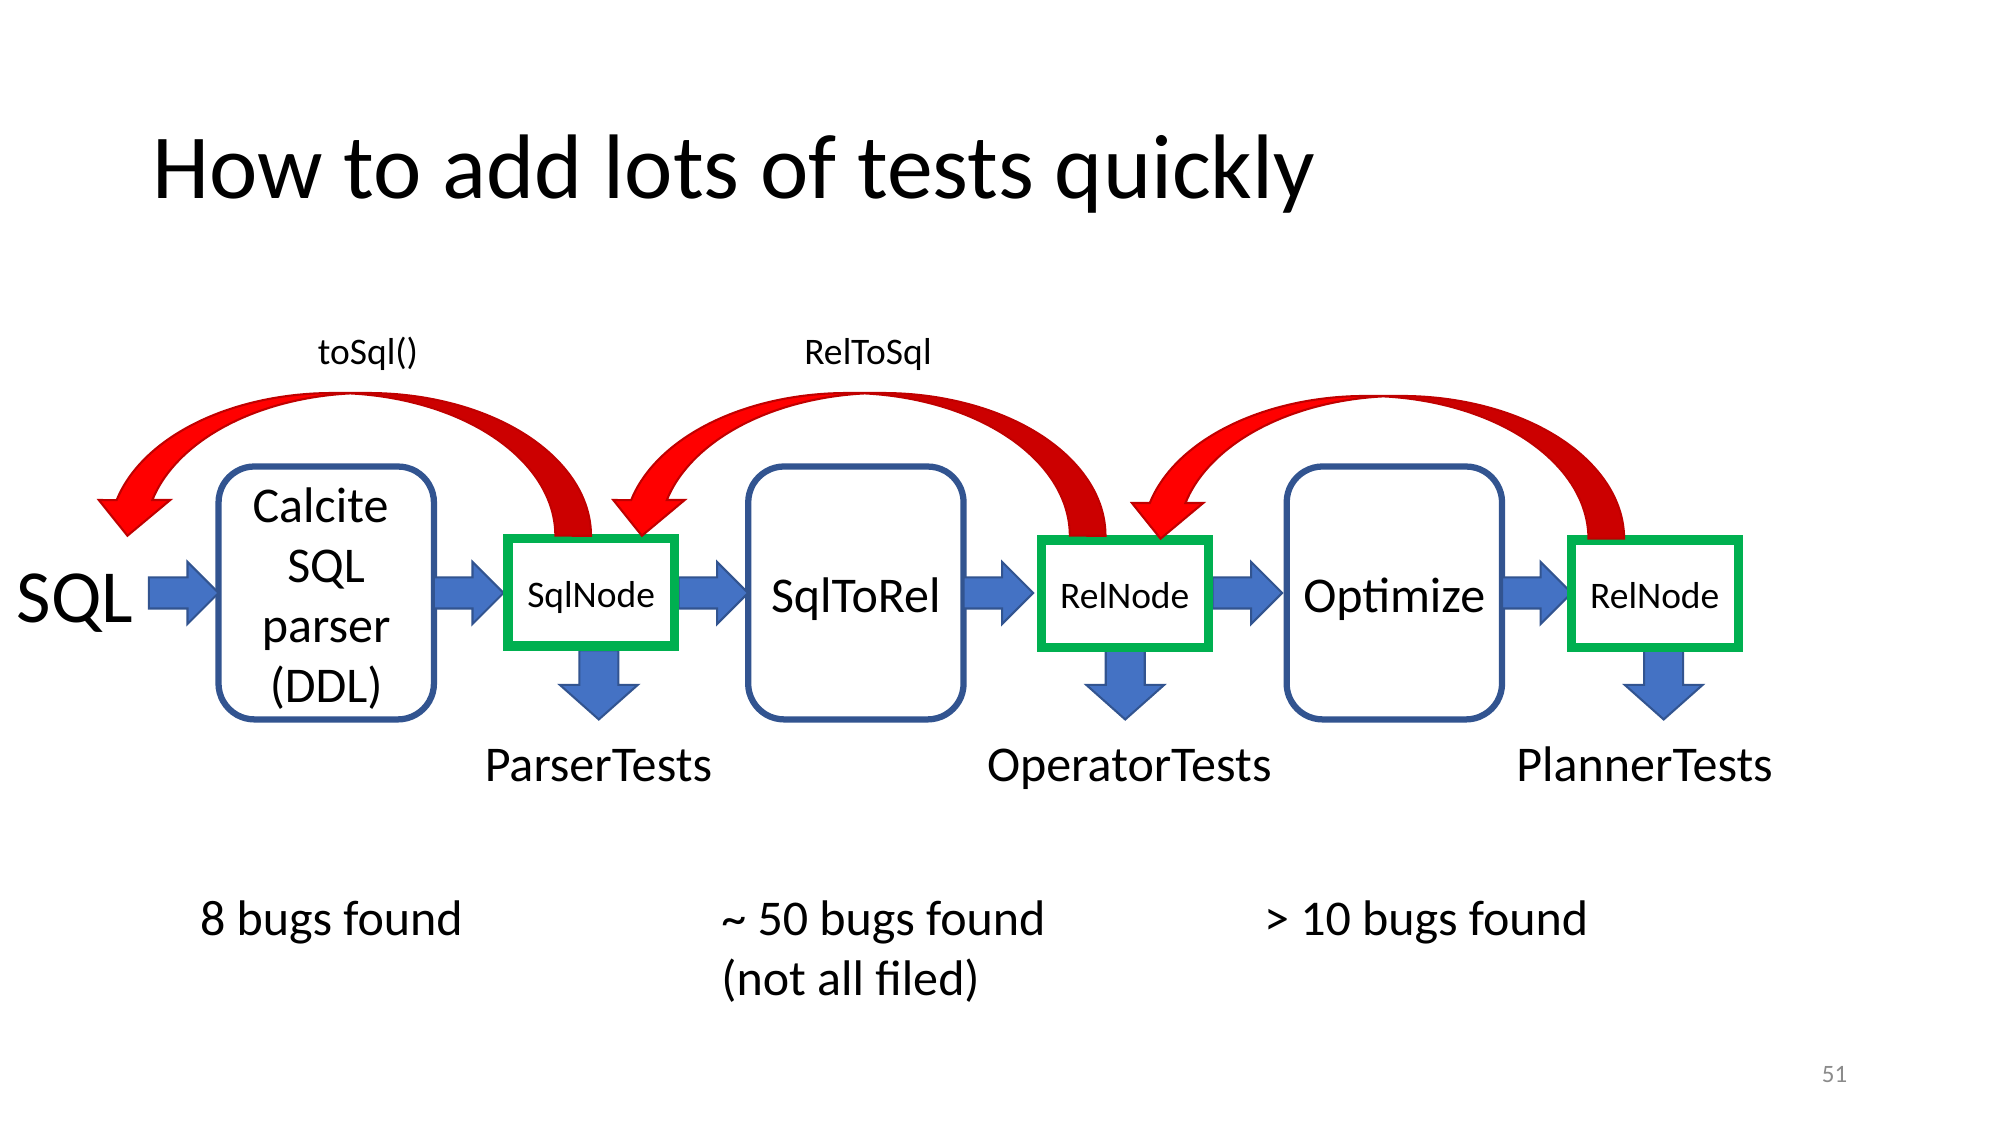

# How to add lots of tests quickly
toSql()
RelToSql

Calcite
SQL parser
(DDL)
SqlToRel
Optimize
SqlNode
SQL
RelNode
RelNode

ParserTests
OperatorTests
PlannerTests
8 bugs found
~ 50 bugs found
(not all filed)
> 10 bugs found
51